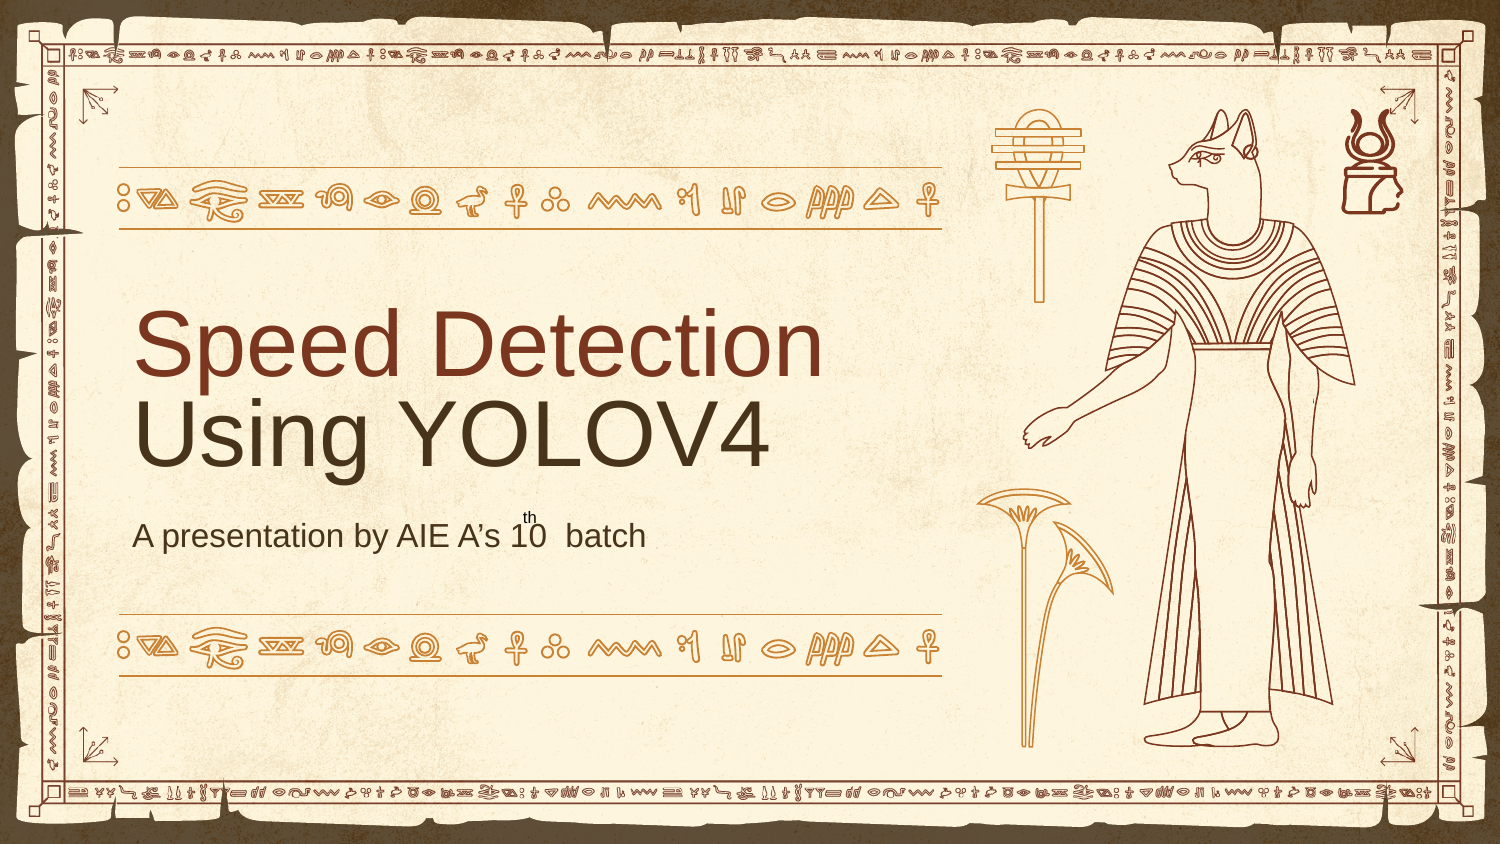

# Speed Detection Using YOLOV4

A presentation by AIE A’s 10  batch
th